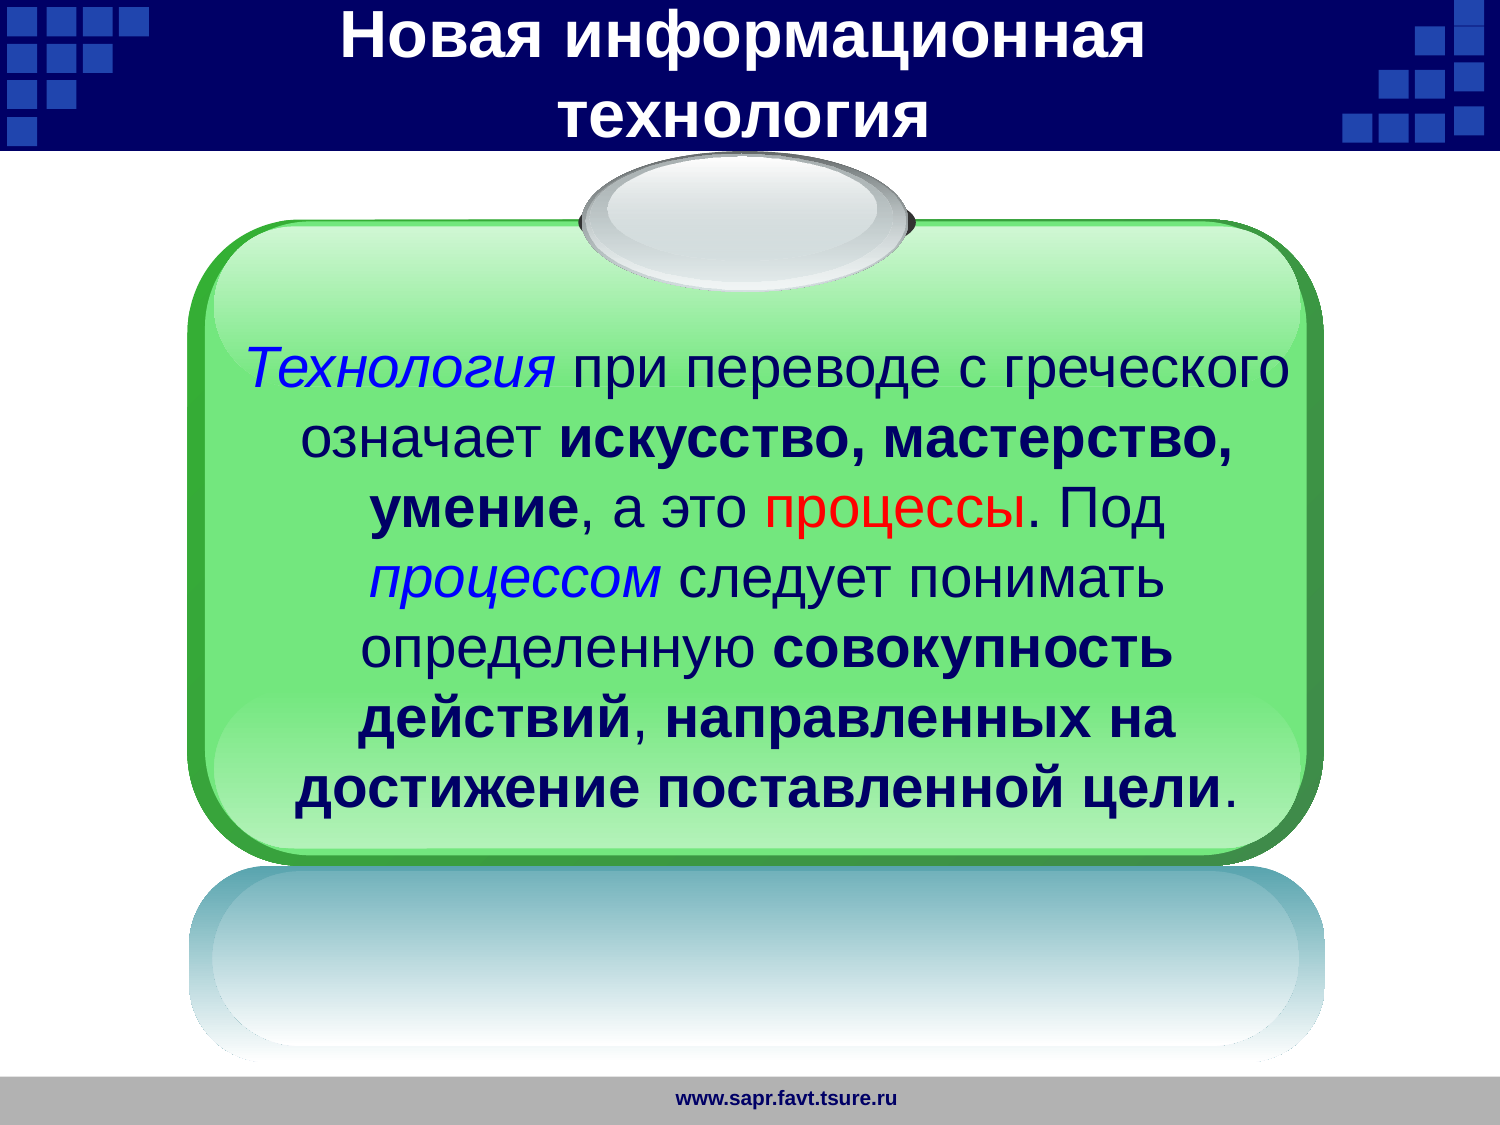

Новая информационная технология

Технология при переводе с греческого означает искусство, мастерство, умение, а это процессы. Под процессом следует понимать определенную совокупность действий, направленных на достижение поставленной цели.

www.sapr.favt.tsure.ru